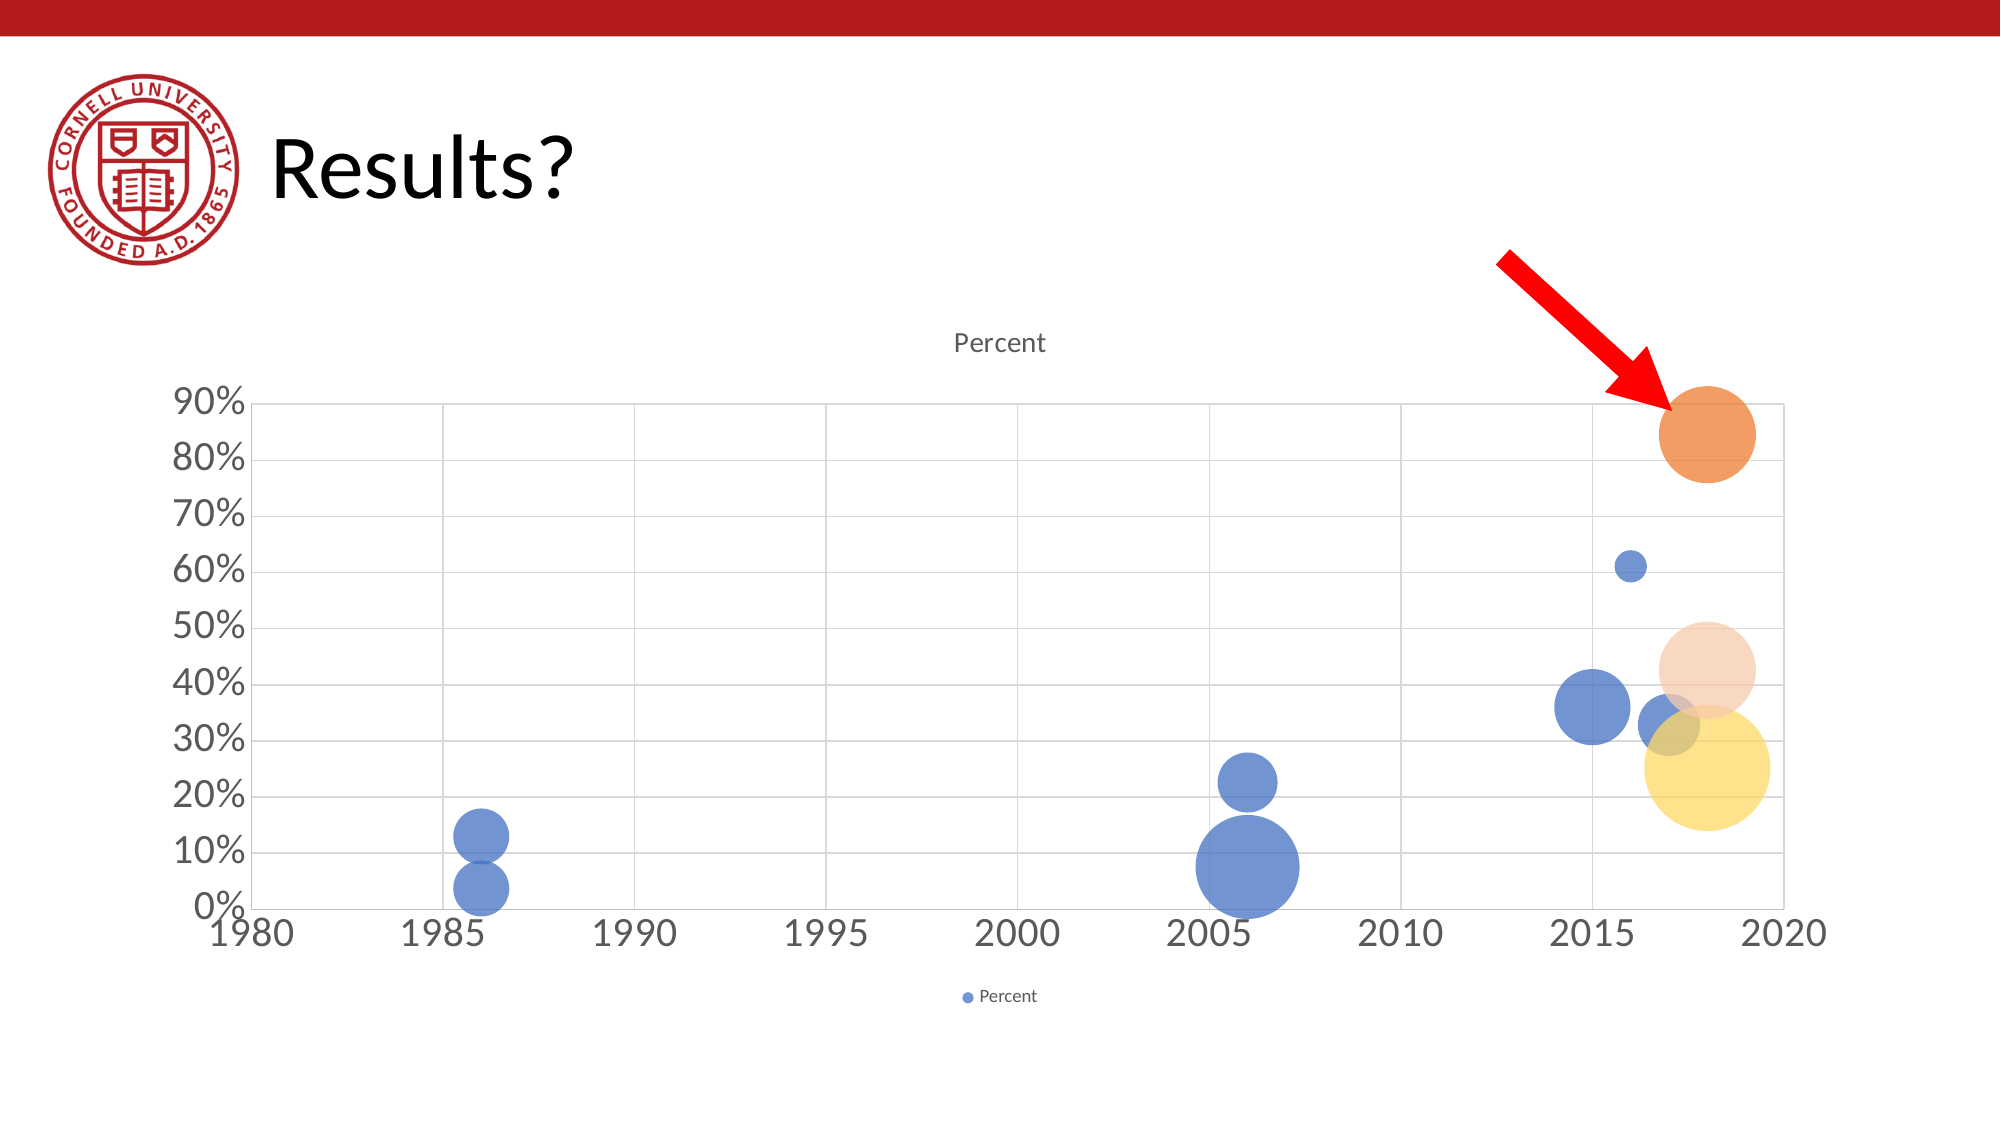

# Results?

### Chart:

| Category | Percent |
|---|---|